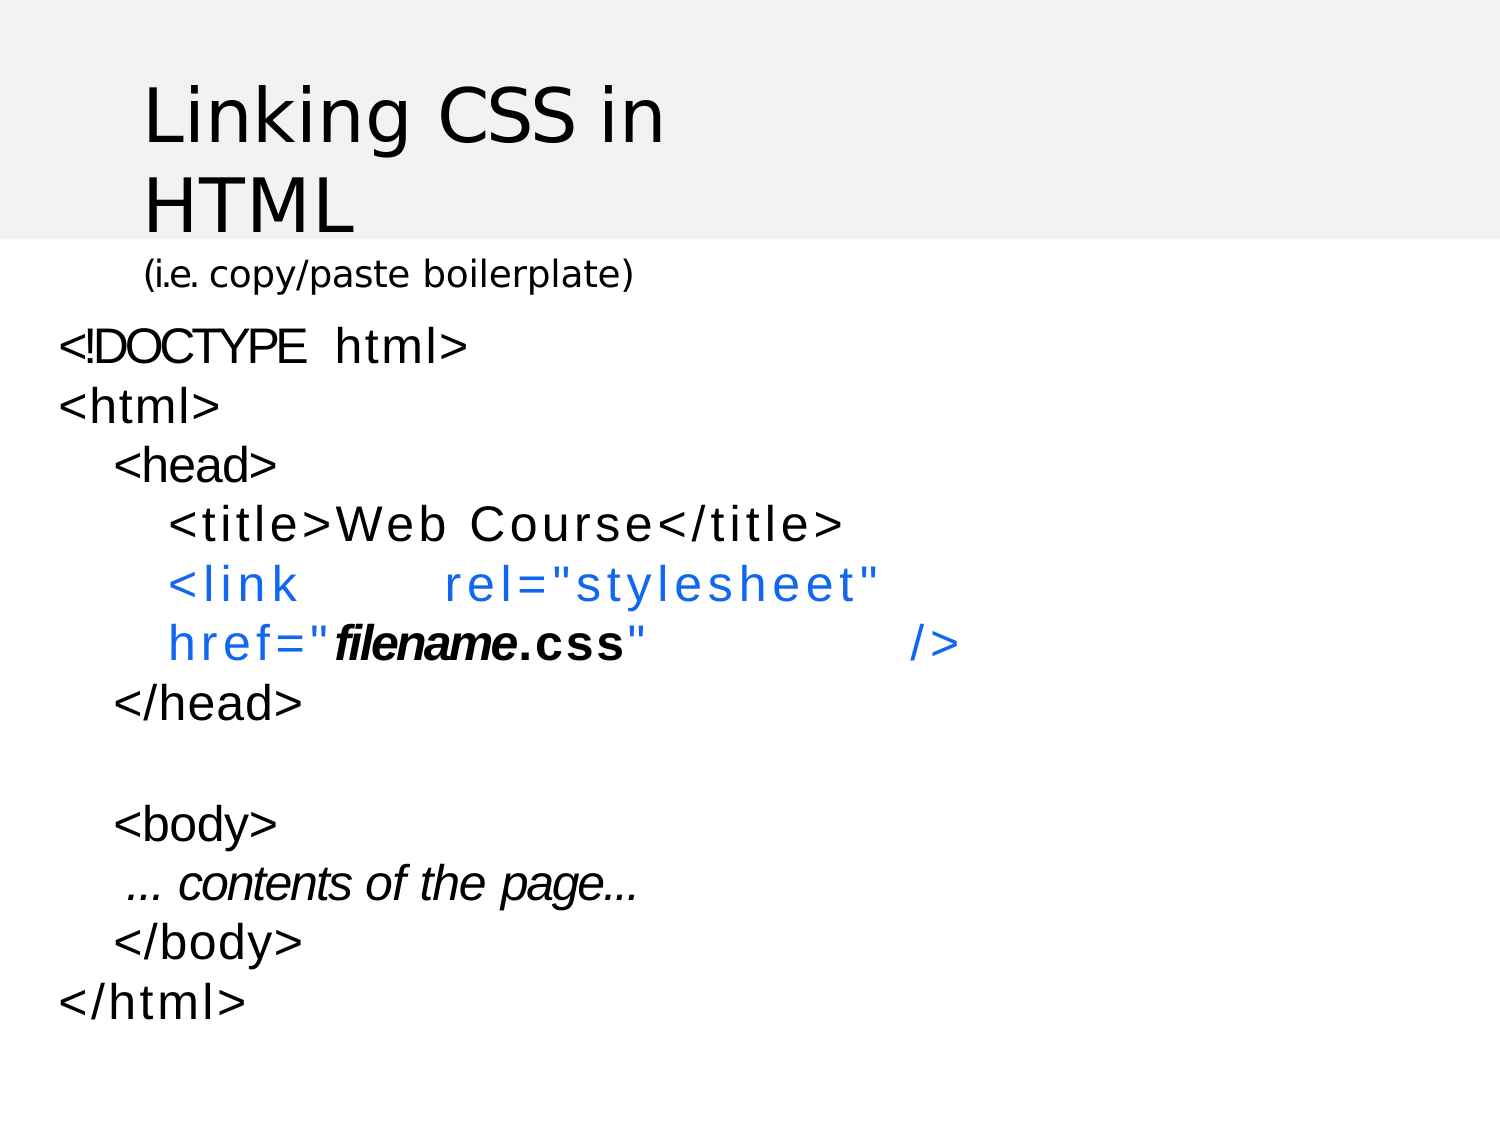

# Linking CSS in HTML
(i.e. copy/paste boilerplate)
<!DOCTYPE	html>
<html>
<head>
<title>Web Course</title>
<link	rel="stylesheet"	href="filename.css"	/>
</head>

<body>
... contents of the page...
</body>
</html>